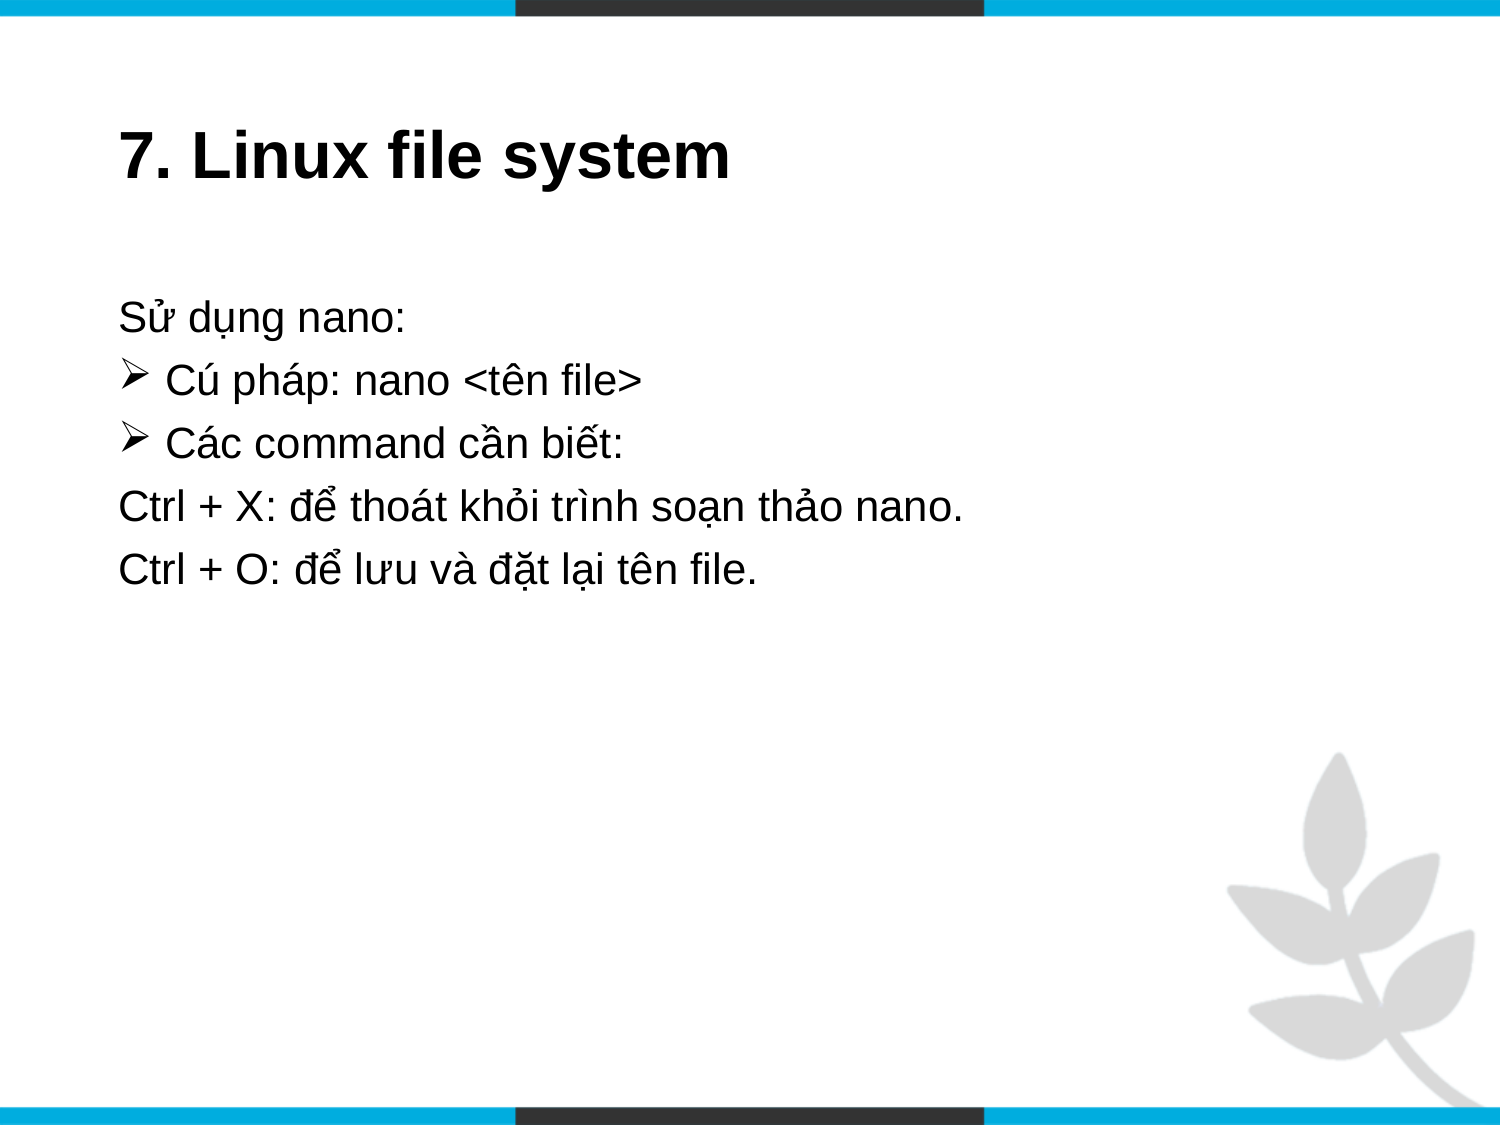

# 7. Linux file system
Sử dụng nano:
 Cú pháp: nano <tên file>
 Các command cần biết:
Ctrl + X: để thoát khỏi trình soạn thảo nano.
Ctrl + O: để lưu và đặt lại tên file.